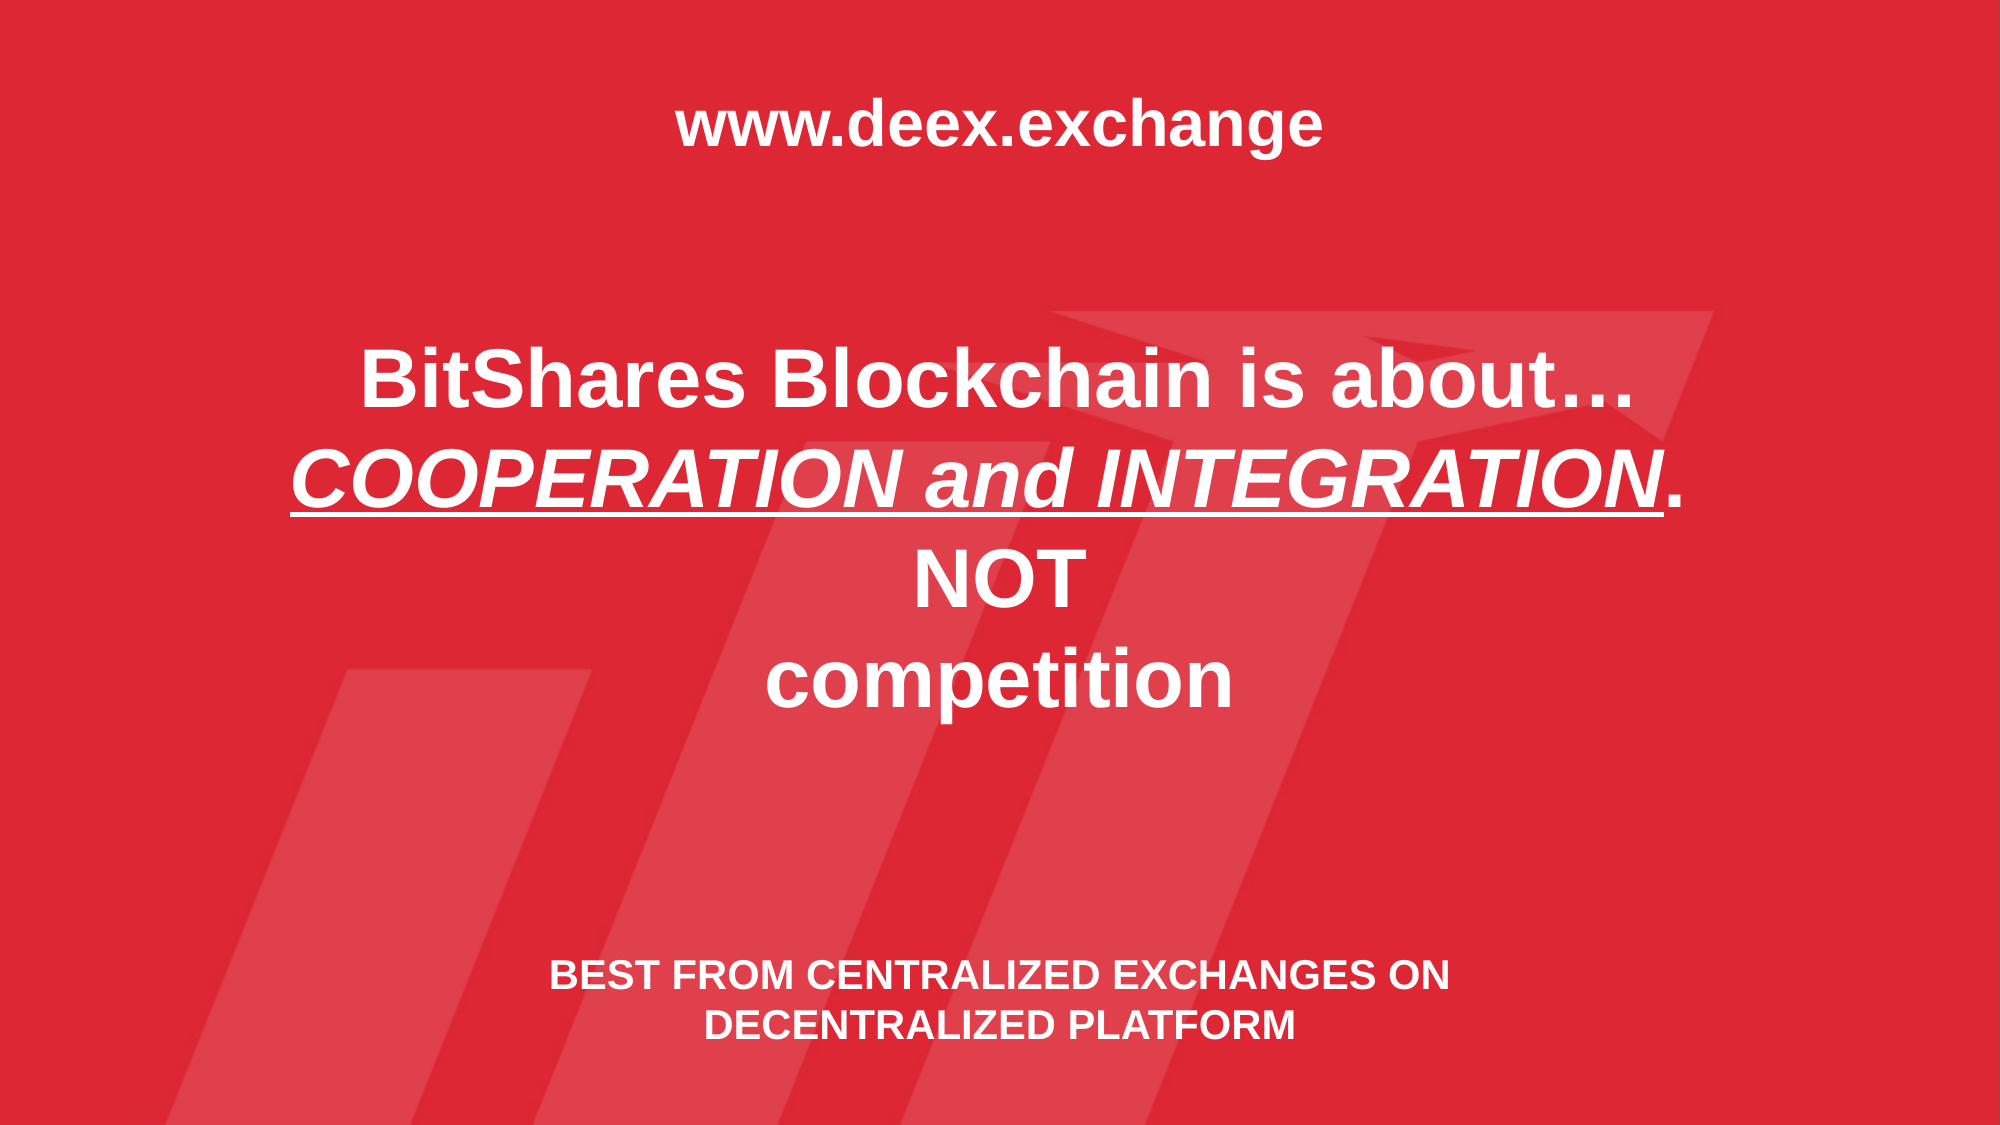

www.deex.exchange
BitShares Blockchain is about…
COOPERATION and INTEGRATION.
NOT
competition
BEST FROM CENTRALIZED EXCHANGES ON
DECENTRALIZED PLATFORM